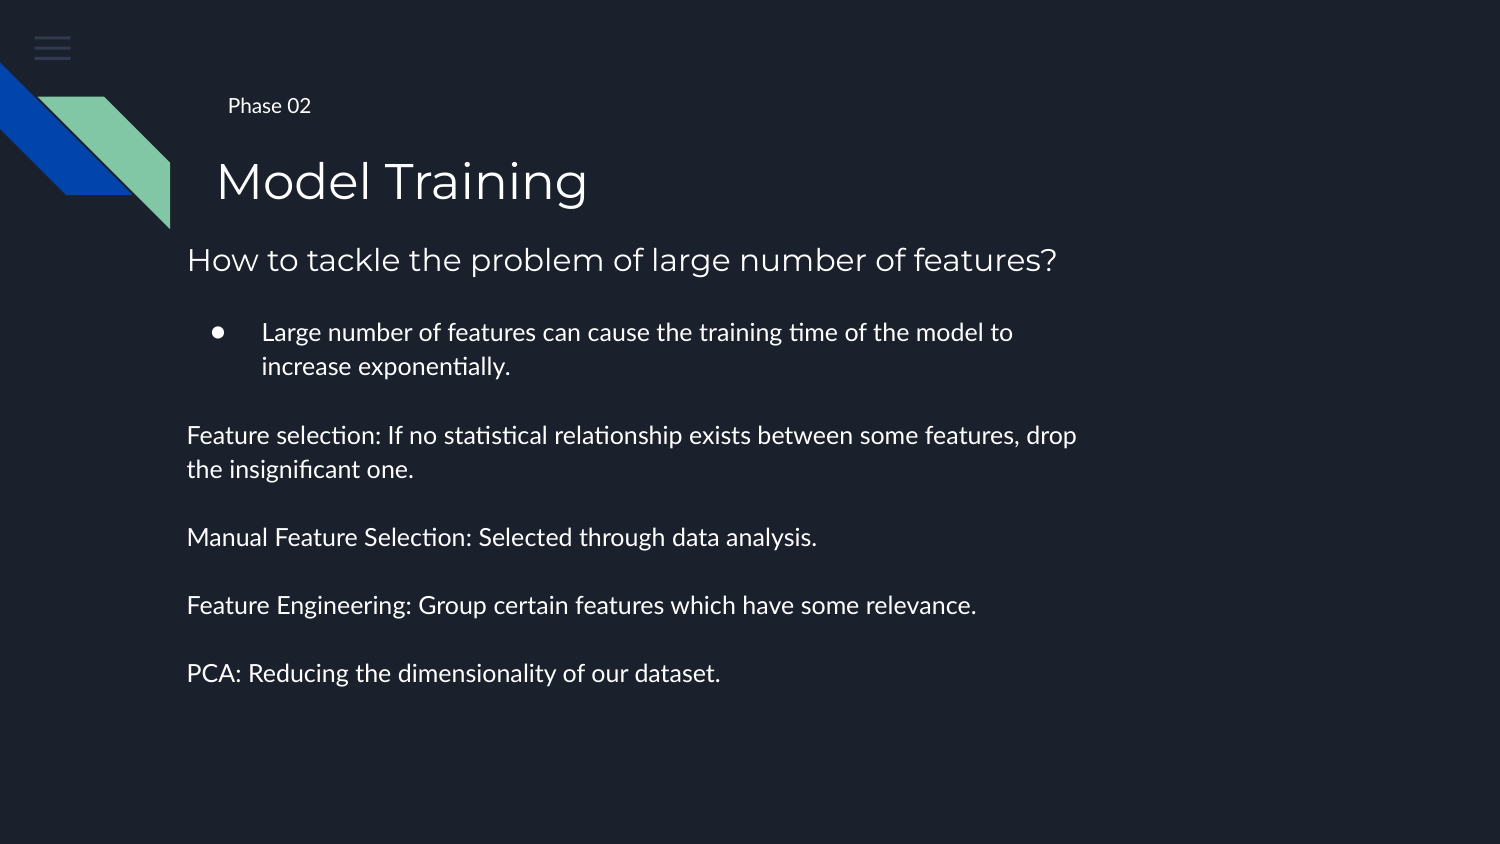

# Phase 02
Model Training
How to tackle the problem of large number of features?
Large number of features can cause the training time of the model to increase exponentially.

Feature selection: If no statistical relationship exists between some features, drop the insignificant one.
Manual Feature Selection: Selected through data analysis.
Feature Engineering: Group certain features which have some relevance.
PCA: Reducing the dimensionality of our dataset.